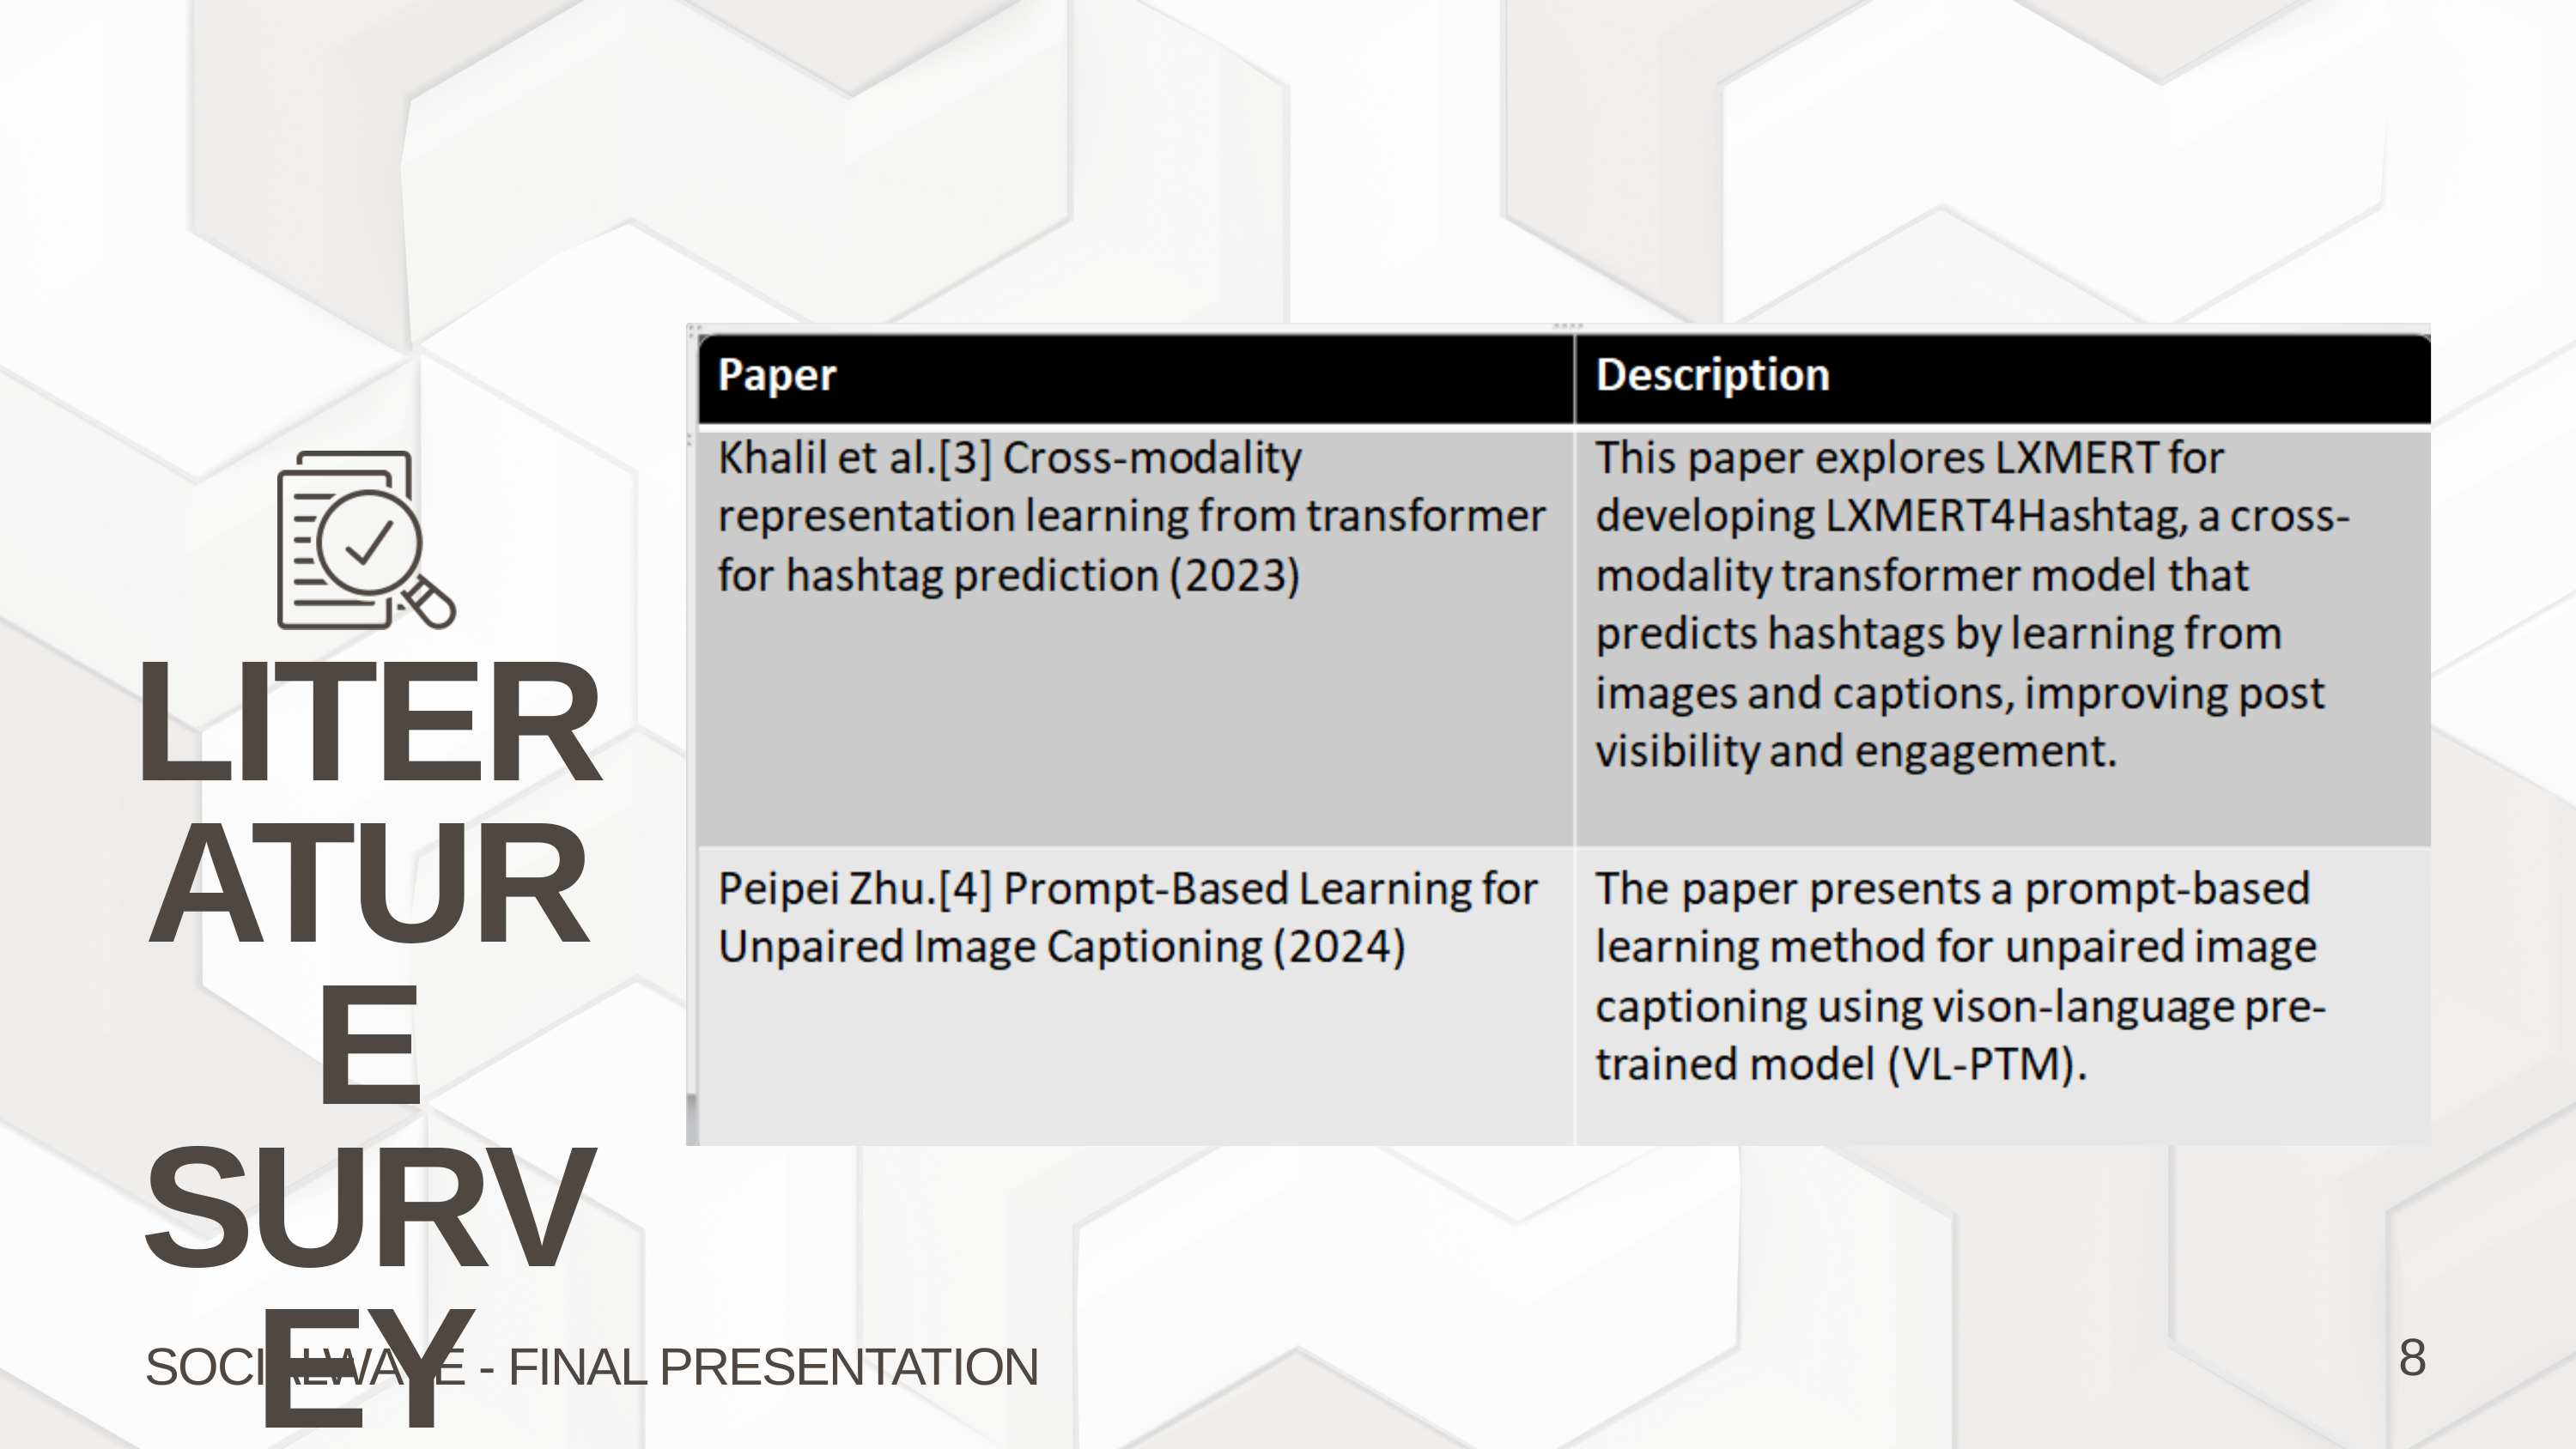

LITERATURE SURVEY
8
SOCIALWAVE - FINAL PRESENTATION